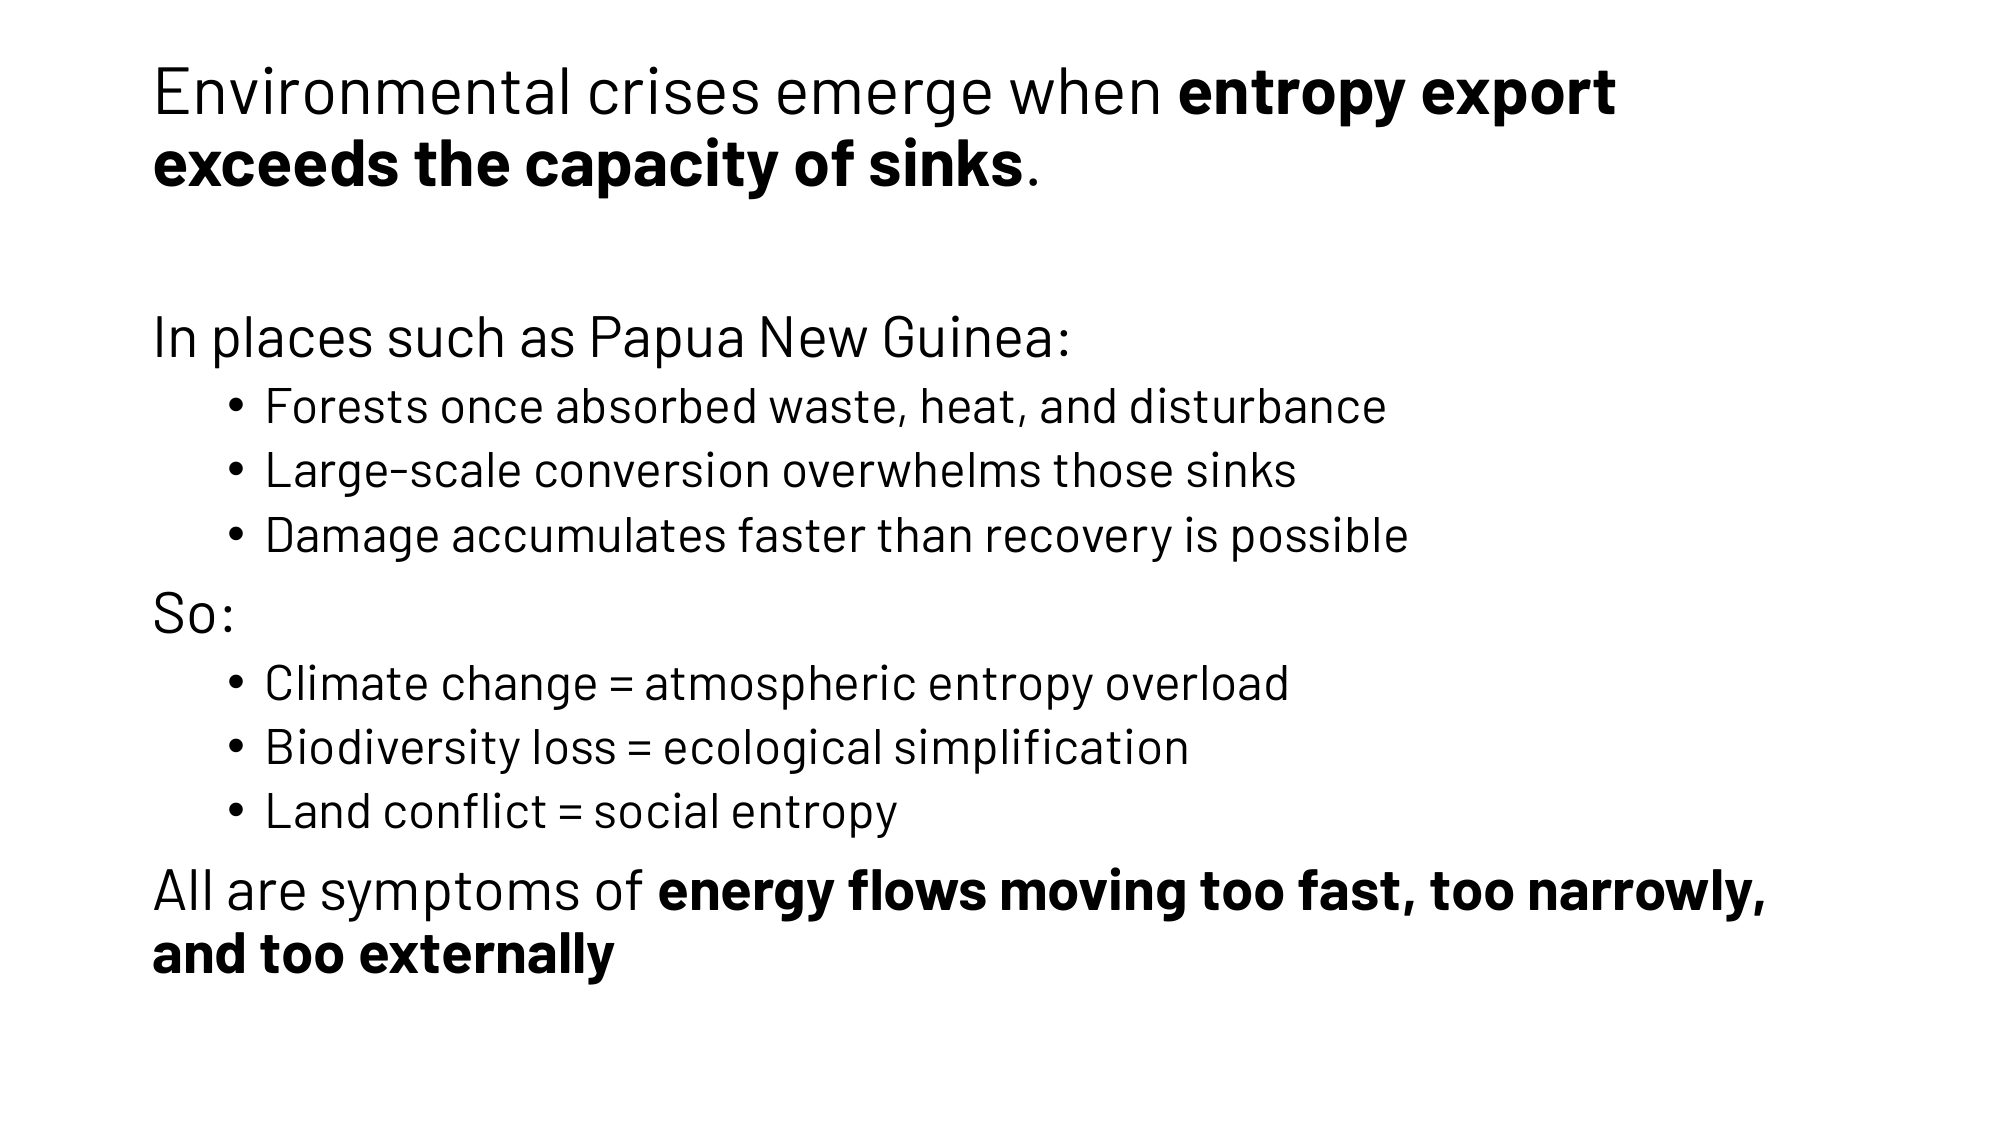

# Environmental crises emerge when entropy export exceeds the capacity of sinks.
In places such as Papua New Guinea:
Forests once absorbed waste, heat, and disturbance
Large-scale conversion overwhelms those sinks
Damage accumulates faster than recovery is possible
So:
Climate change = atmospheric entropy overload
Biodiversity loss = ecological simplification
Land conflict = social entropy
All are symptoms of energy flows moving too fast, too narrowly, and too externally